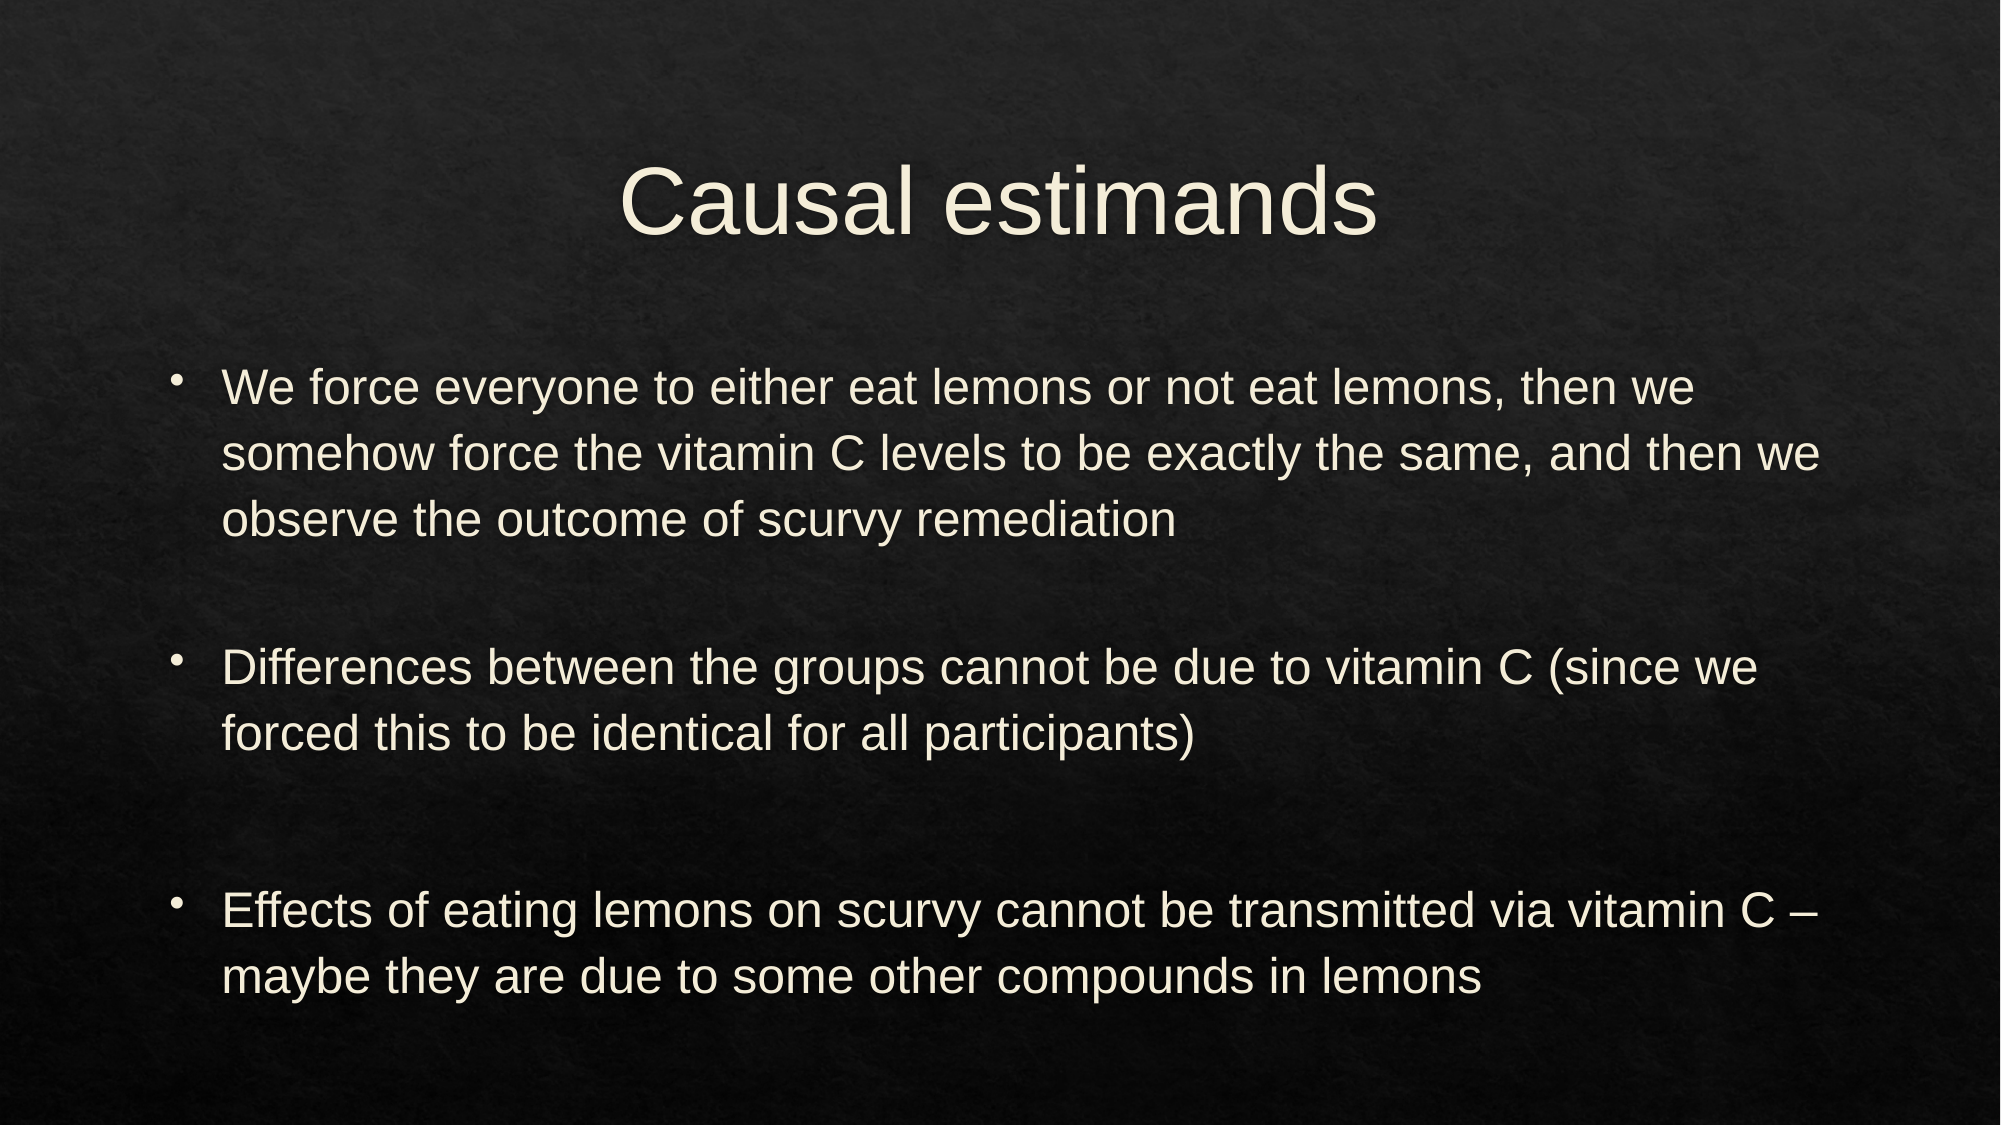

# Causal estimands
We force everyone to either eat lemons or not eat lemons, then we somehow force the vitamin C levels to be exactly the same, and then we observe the outcome of scurvy remediation
Differences between the groups cannot be due to vitamin C (since we forced this to be identical for all participants)

Effects of eating lemons on scurvy cannot be transmitted via vitamin C – maybe they are due to some other compounds in lemons